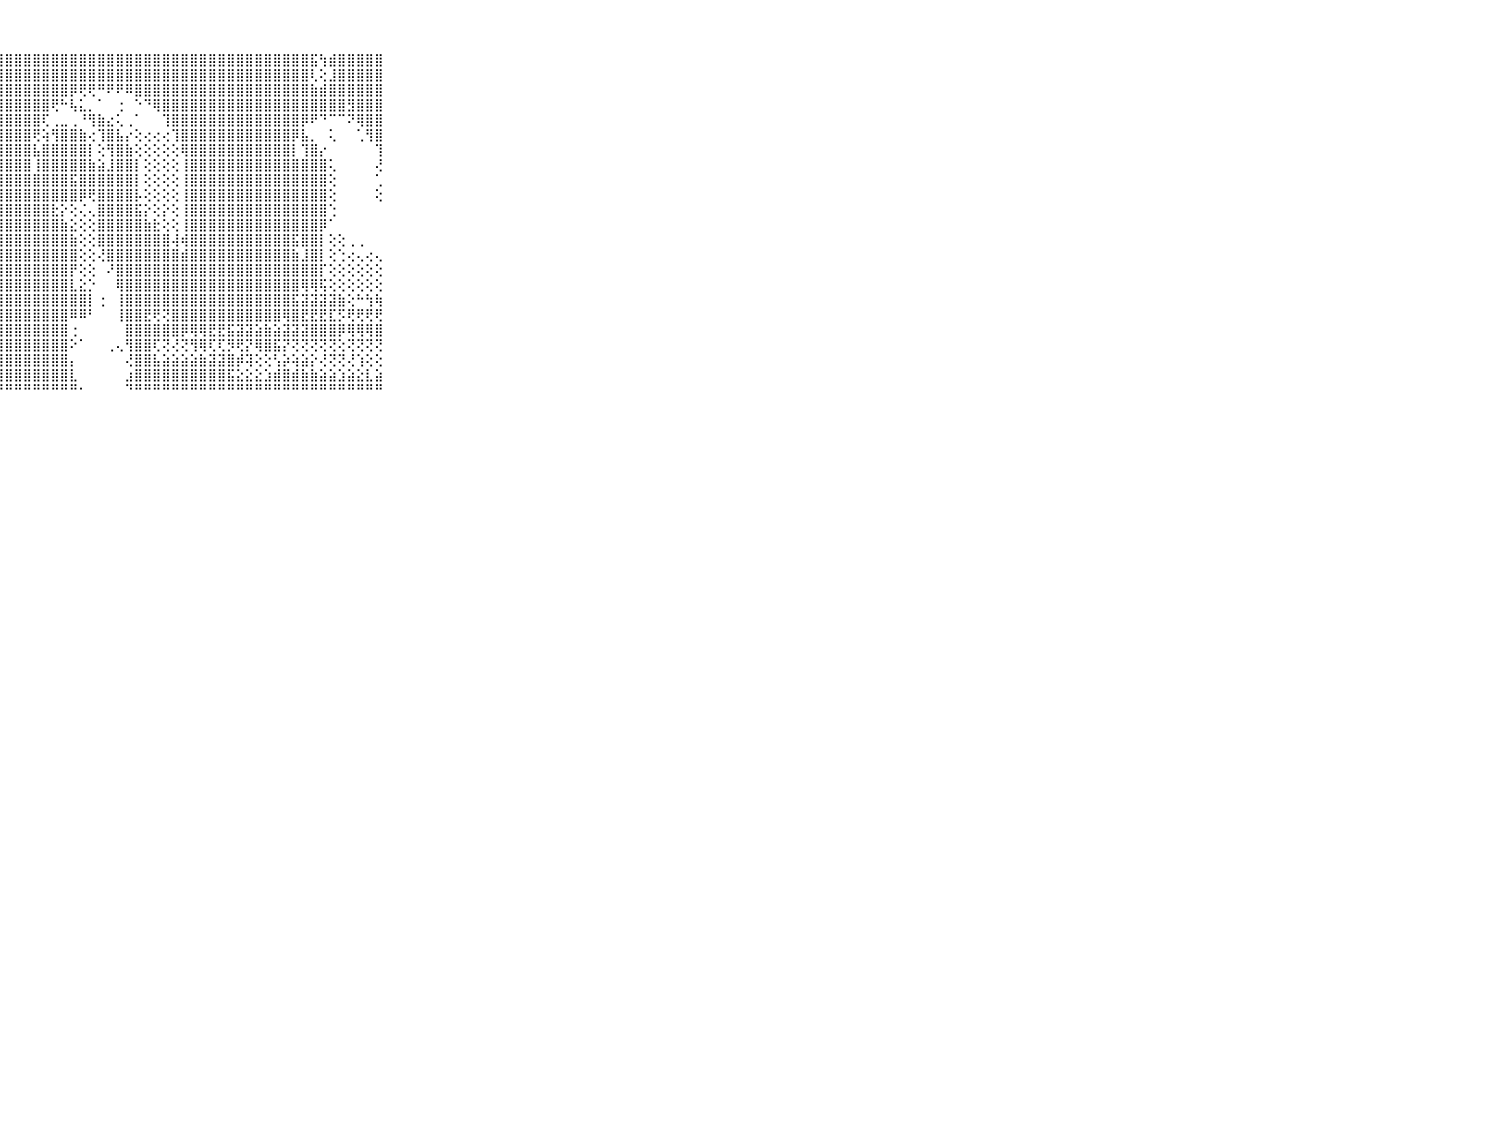

⠀⠀⠀⠀⠀⠀⠀⠀⠀⠀⠀⣿⣿⣿⣿⢿⣿⣿⣿⣿⣿⣿⣿⣿⣿⣿⣿⣿⣿⣿⣿⣿⣿⣿⣿⣿⣿⣿⣿⣿⣿⣿⣿⣿⣿⣿⣿⣿⣿⣿⣿⣿⣿⣿⣿⣿⣿⣿⣿⣿⣿⣯⢳⣾⣿⣿⣿⣿⣿⠀⠀⠀⠀⠀⠀⠀⠀⠀⠀⠀⠀
⠀⠀⠀⠀⠀⠀⠀⠀⠀⠀⠀⣿⣿⣿⣿⣻⣿⣟⣿⣿⣟⣿⣿⣿⣿⣿⣿⣿⣿⣿⣿⣿⣿⣿⣿⣿⣿⣿⣿⣿⣿⣿⣿⣿⣿⣿⣿⣿⣿⣿⣿⣿⣿⣿⣿⣿⣿⣿⣿⣿⣿⢇⢕⣸⣿⣿⣿⣿⣿⠀⠀⠀⠀⠀⠀⠀⠀⠀⠀⠀⠀
⠀⠀⠀⠀⠀⠀⠀⠀⠀⠀⠀⣿⣿⣿⣾⣷⣿⣿⣿⣿⣿⣿⣷⣿⣿⣿⣿⣿⣿⣿⣿⣿⣿⣿⣿⡿⢟⢟⠛⠟⠟⠿⣿⣿⣿⣿⣿⣿⣿⣿⣿⣿⣿⣿⣿⣿⣿⣿⣿⣿⣿⣷⣾⣿⣿⣿⣿⣿⣿⠀⠀⠀⠀⠀⠀⠀⠀⠀⠀⠀⠀
⠀⠀⠀⠀⠀⠀⠀⠀⠀⠀⠀⣿⣿⣿⣿⣿⣿⣿⣿⣿⣿⣿⣿⣿⣿⣿⣿⣿⣿⣿⣿⣿⣿⢟⠓⢧⣅⡀⠁⠀⢐⠀⠑⠙⢿⣿⣿⣿⣿⣿⣿⣿⣿⣿⣿⣿⣿⣿⣿⣿⣿⣿⣿⣿⣿⣻⣿⣿⣿⠀⠀⠀⠀⠀⠀⠀⠀⠀⠀⠀⠀
⠀⠀⠀⠀⠀⠀⠀⠀⠀⠀⠀⣿⣿⣿⣿⣿⣿⣿⣿⣿⣿⣿⣿⣿⣿⣿⣿⣿⣿⣿⣿⣿⢏⢀⣀⢀⠘⢻⣷⣔⢅⢀⠁⠀⠀⢹⣿⣿⣿⣿⣿⣿⣿⣿⣿⣿⣿⣿⣿⣿⡿⠟⠙⠉⠉⠝⢿⣿⣿⠀⠀⠀⠀⠀⠀⠀⠀⠀⠀⠀⠀
⠀⠀⠀⠀⠀⠀⠀⠀⠀⠀⠀⣿⣿⣿⣿⣿⣿⣿⣿⣿⣿⣿⣿⣿⣿⣿⣿⣿⣿⣿⣿⢟⢵⢻⣿⣿⣷⢔⢹⣿⣧⡔⢕⢔⢔⢔⢹⣿⣿⣿⣿⣿⣿⣿⣿⣿⣿⣿⣿⡿⣧⡀⠀⢅⠀⠀⢁⢻⣿⠀⠀⠀⠀⠀⠀⠀⠀⠀⠀⠀⠀
⠀⠀⠀⠀⠀⠀⠀⠀⠀⠀⠀⣿⣿⣿⣿⣿⣿⣿⣿⣿⣿⣿⣿⣿⣿⣿⣿⣿⣿⣿⣿⣧⣿⣿⣿⣿⣿⡇⢕⢻⣿⣷⢕⢕⢕⢕⢕⢿⣿⣿⣿⣿⣿⣿⣿⣿⣿⣿⣿⡇⢹⣿⡔⠀⠀⠀⠀⠀⢹⠀⠀⠀⠀⠀⠀⠀⠀⠀⠀⠀⠀
⠀⠀⠀⠀⠀⠀⠀⠀⠀⠀⠀⣿⣿⣿⣿⣿⣿⣿⣿⣿⣿⣿⣿⣿⣿⣿⣿⣿⣿⣿⣿⢸⣿⣿⣿⣿⣿⣷⣵⣸⣿⣿⡇⢕⢕⢕⢕⢸⣿⣿⣿⣿⣿⣿⣿⣿⣿⣿⣿⣿⣿⣿⣿⢅⠀⠀⠀⠀⢜⠀⠀⠀⠀⠀⠀⠀⠀⠀⠀⠀⠀
⠀⠀⠀⠀⠀⠀⠀⠀⠀⠀⠀⣿⣿⣿⣿⣿⣿⣿⣿⣿⣿⣿⣿⣿⣿⣿⣿⣿⣿⣿⣿⣿⣿⣿⣿⣯⣿⣿⣿⣿⣿⣿⡇⢕⢕⢕⢕⢸⣿⣿⣿⣿⣿⣿⣿⣿⣿⣿⣿⣿⣿⣿⣿⢕⠀⠀⠀⠀⢁⠀⠀⠀⠀⠀⠀⠀⠀⠀⠀⠀⠀
⠀⠀⠀⠀⠀⠀⠀⠀⠀⠀⠀⣽⢽⣿⣿⣿⣿⣿⢿⣿⣿⣿⢿⡿⢿⣿⣿⣿⣿⣿⣿⣿⣿⣿⣿⣿⡿⢟⣿⣿⣿⣿⡧⢕⢕⢕⢕⢸⣿⣿⣿⣿⣿⣿⣿⣿⣿⣿⣿⣿⣿⣿⣿⢕⠀⠀⠀⠀⢕⠀⠀⠀⠀⠀⠀⠀⠀⠀⠀⠀⠀
⠀⠀⠀⠀⠀⠀⠀⠀⠀⠀⠀⣽⣱⣻⣿⣿⣿⣿⣿⣿⣻⣿⣿⣿⣿⣿⣿⣿⣿⣿⣿⣿⣿⣗⡕⢕⢌⢄⣿⣿⣿⣿⣯⡕⢕⡕⢕⢸⣿⣿⣿⣿⣿⣿⣿⣿⣿⣿⣿⣿⣿⣿⣿⢑⠀⠀⠀⠀⠀⠀⠀⠀⠀⠀⠀⠀⠀⠀⠀⠀⠀
⠀⠀⠀⠀⠀⠀⠀⠀⠀⠀⠀⣿⣿⣿⣿⣟⣿⣿⣟⣿⣻⣟⣿⣟⣽⣿⣿⣿⣿⣿⣿⣿⣿⣿⣷⣕⢕⢕⣿⣿⣿⣿⣿⣷⣗⢕⢕⢸⣿⣿⣿⣿⣿⣿⣿⣿⣿⣿⣿⣿⣿⣿⡿⠁⠀⠀⠀⠀⠀⠀⠀⠀⠀⠀⠀⠀⠀⠀⠀⠀⠀
⠀⠀⠀⠀⠀⠀⠀⠀⠀⠀⠀⢿⢟⣿⣻⣿⣿⣿⣿⣿⣿⣿⣿⣿⣯⣽⣟⣿⣿⣿⣿⣿⣿⣿⣿⣷⢕⢕⣿⣿⣿⣿⣿⣿⣿⣿⢼⢾⣿⣿⣿⣿⣿⣿⣿⣿⣿⣿⣿⣯⣿⣿⡇⢕⢕⢀⢀⠀⠀⠀⠀⠀⠀⠀⠀⠀⠀⠀⠀⠀⠀
⠀⠀⠀⠀⠀⠀⠀⠀⠀⠀⠀⣜⣺⣿⣿⣿⢿⣿⣿⣿⣿⣿⣿⣿⣿⣿⣿⣿⣿⣿⣿⣿⣿⣿⣿⣿⢕⢕⢜⣿⣿⣿⣿⣿⣿⣿⣿⣾⣿⣿⣿⣿⣿⣿⣿⣿⣿⣿⣿⣷⣸⣿⡇⢕⢑⢔⢄⢔⢄⠀⠀⠀⠀⠀⠀⠀⠀⠀⠀⠀⠀
⠀⠀⠀⠀⠀⠀⠀⠀⠀⠀⠀⢳⢻⣿⣿⣿⣿⣿⣿⣿⣿⣿⣿⣿⣿⣿⣿⣿⣿⣿⣿⣿⣿⣿⣿⡟⢕⢕⠀⠜⣿⣿⣿⣿⣿⣿⣿⣿⣿⣿⣿⣿⣿⣿⣿⣿⣿⣿⣿⣿⣿⣿⡏⢕⢕⢕⢕⢕⢕⠀⠀⠀⠀⠀⠀⠀⠀⠀⠀⠀⠀
⠀⠀⠀⠀⠀⠀⠀⠀⠀⠀⠀⢯⢧⣼⣿⣿⣿⣿⣿⣿⣿⣿⣿⣿⣿⣿⣿⣿⣿⣿⣿⣿⣿⣿⣿⣇⣕⡑⠀⠀⢿⣿⣿⣿⣿⣿⣿⣿⣿⣿⣿⣿⣿⣿⣿⣿⣿⣿⣿⣿⢿⢿⢯⢕⢕⢕⢕⢕⢕⠀⠀⠀⠀⠀⠀⠀⠀⠀⠀⠀⠀
⠀⠀⠀⠀⠀⠀⠀⠀⠀⠀⠀⣳⣟⣻⣿⣿⣿⣿⣿⣿⣿⣿⣿⣿⣿⣿⣿⣿⣿⣿⣿⣿⣿⣿⣿⣿⣿⡇⢐⠀⢸⣿⣿⣿⣿⣿⣿⣿⣿⣿⣿⣿⣿⣿⣿⣿⣿⣿⣿⣯⣽⣽⣽⣽⣷⢕⠓⢳⢷⠀⠀⠀⠀⠀⠀⠀⠀⠀⠀⠀⠀
⠀⠀⠀⠀⠀⠀⠀⠀⠀⠀⠀⢼⣾⣿⣿⣿⣿⣿⣿⣿⣿⣿⣿⣿⣿⣿⣿⣿⣿⣿⣿⣿⣿⣿⣿⠿⠿⠃⠀⠀⢸⣿⣿⣟⢟⢝⣿⣿⣿⣿⣿⣿⣿⣿⣿⣿⣿⣿⢿⣿⣟⣟⣟⣏⡫⢟⢟⢟⢟⠀⠀⠀⠀⠀⠀⠀⠀⠀⠀⠀⠀
⠀⠀⠀⠀⠀⠀⠀⠀⠀⠀⠀⣿⣿⣿⣿⣿⣿⣿⣿⣿⣿⢿⢿⣿⣿⣿⣿⣿⣿⣿⣿⣿⣿⣿⣿⢐⠀⠀⠀⠀⠀⣿⣿⣿⣿⣿⣿⡿⢿⢿⣟⣟⣯⣽⣽⣵⣷⣵⣽⣽⣽⣿⣿⣿⡿⢿⢿⢿⣿⠀⠀⠀⠀⠀⠀⠀⠀⠀⠀⠀⠀
⠀⠀⠀⠀⠀⠀⠀⠀⠀⠀⠀⣿⣿⣿⣿⣿⣿⣿⣿⣿⣿⣿⣿⣿⣿⣿⣿⣿⣿⣿⣿⣿⣿⣿⣿⠕⠁⠀⠀⢀⢄⢻⣿⣿⢏⢝⢜⢝⢻⢿⢏⢏⡻⢟⡝⢿⣿⣯⡝⢝⢝⢝⢝⢝⢕⢝⢝⢝⢝⠀⠀⠀⠀⠀⠀⠀⠀⠀⠀⠀⠀
⠀⠀⠀⠀⠀⠀⠀⠀⠀⠀⠀⢿⣿⢿⣿⣿⣿⣿⣿⣾⣿⡿⢿⣿⣾⣿⣿⣿⣿⣿⣿⣿⣿⣿⣿⡄⠀⠀⠀⠀⠀⢜⣿⣿⣧⣵⣵⣵⣵⣷⣽⣽⣿⡾⢽⢕⢕⢣⡵⢵⣵⡕⢜⢝⢝⢜⢱⢕⢕⠀⠀⠀⠀⠀⠀⠀⠀⠀⠀⠀⠀
⠀⠀⠀⠀⠀⠀⠀⠀⠀⠀⠀⣿⣿⣿⣿⢟⢋⢝⢟⢟⠕⠑⠕⢎⢙⢙⢕⣿⣿⣿⣿⣿⣿⣿⣿⣇⠀⠀⠀⠀⠀⣰⣿⣿⣿⣿⣿⣿⣿⣿⣿⣿⣯⣕⣕⣕⣱⣾⣿⣾⣷⣷⣵⣵⣱⣵⣕⣇⣵⠀⠀⠀⠀⠀⠀⠀⠀⠀⠀⠀⠀
⠀⠀⠀⠀⠀⠀⠀⠀⠀⠀⠀⠋⠙⠙⠑⠑⠑⠁⠀⠀⠀⠀⠀⠑⠐⠑⠘⠛⠛⠛⠛⠛⠛⠛⠛⠛⠂⠀⠀⠀⠀⠙⠛⠛⠛⠛⠛⠛⠛⠛⠛⠛⠛⠛⠛⠛⠛⠛⠛⠛⠛⠛⠛⠛⠛⠛⠛⠛⠛⠀⠀⠀⠀⠀⠀⠀⠀⠀⠀⠀⠀